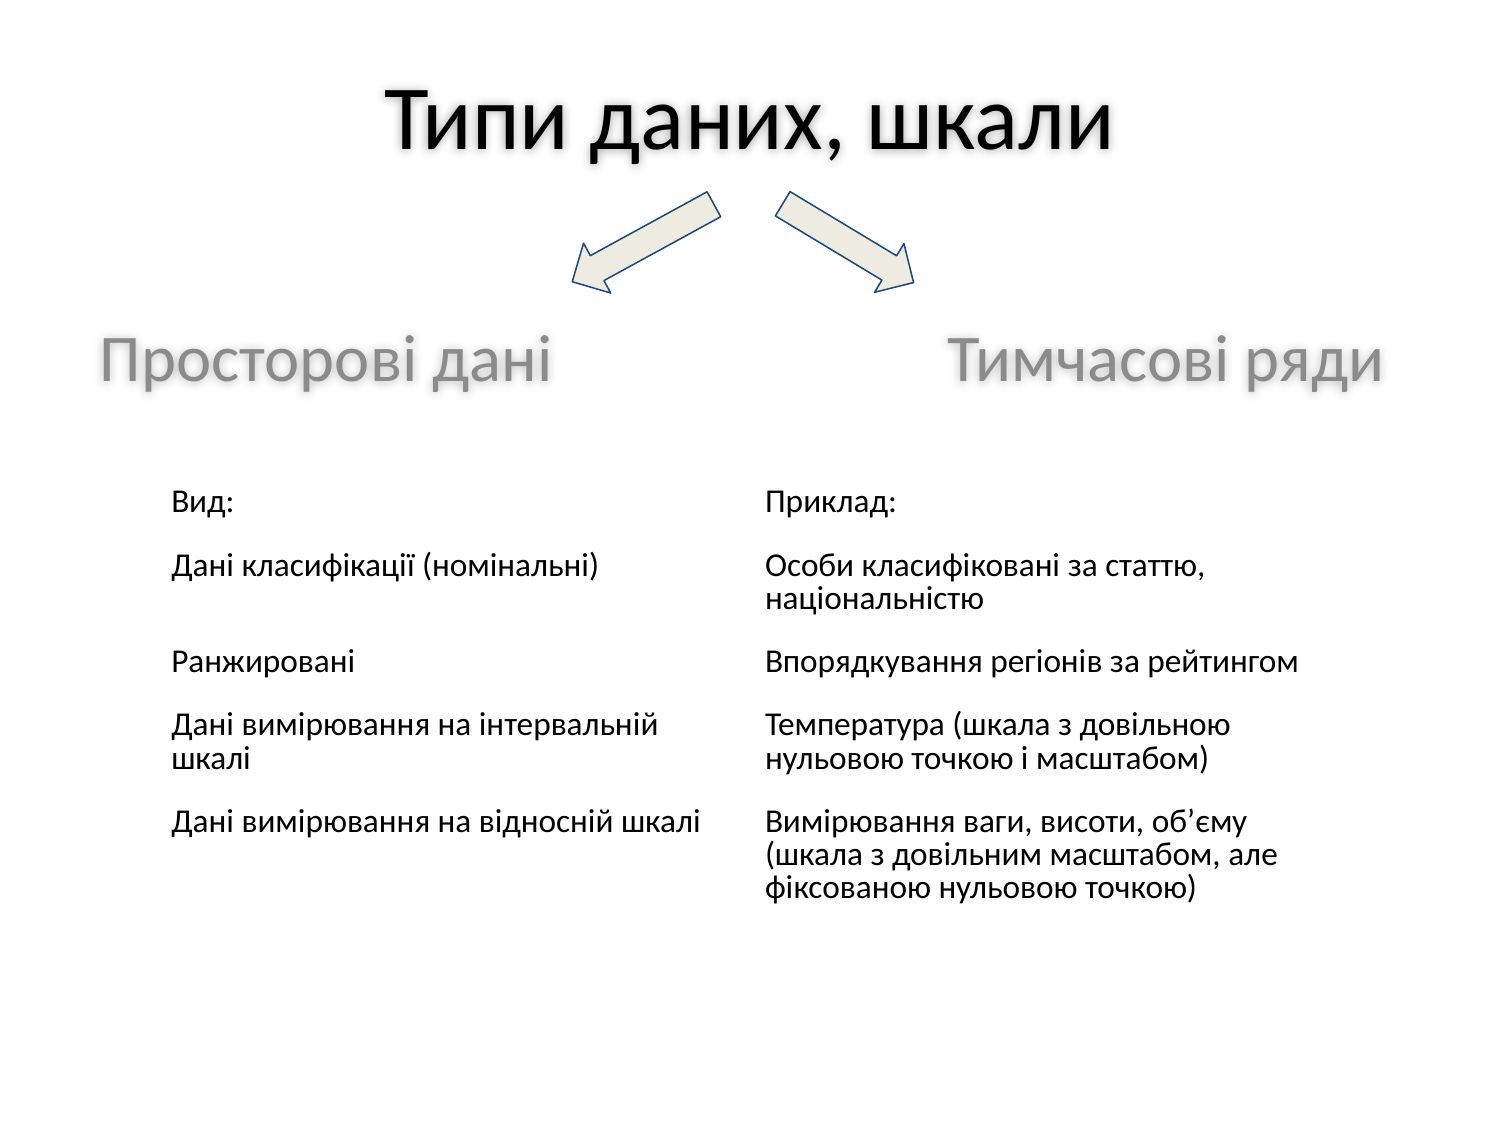

# Типи даних, шкали

Просторові дані
Тимчасові ряди
| Вид: | Приклад: |
| --- | --- |
| Дані класифікації (номінальні) | Особи класифіковані за статтю, національністю |
| Ранжировані | Впорядкування регіонів за рейтингом |
| Дані вимірювання на інтервальній шкалі | Температура (шкала з довільною нульовою точкою і масштабом) |
| Дані вимірювання на відносній шкалі | Вимірювання ваги, висоти, об’єму (шкала з довільним масштабом, але фіксованою нульовою точкою) |